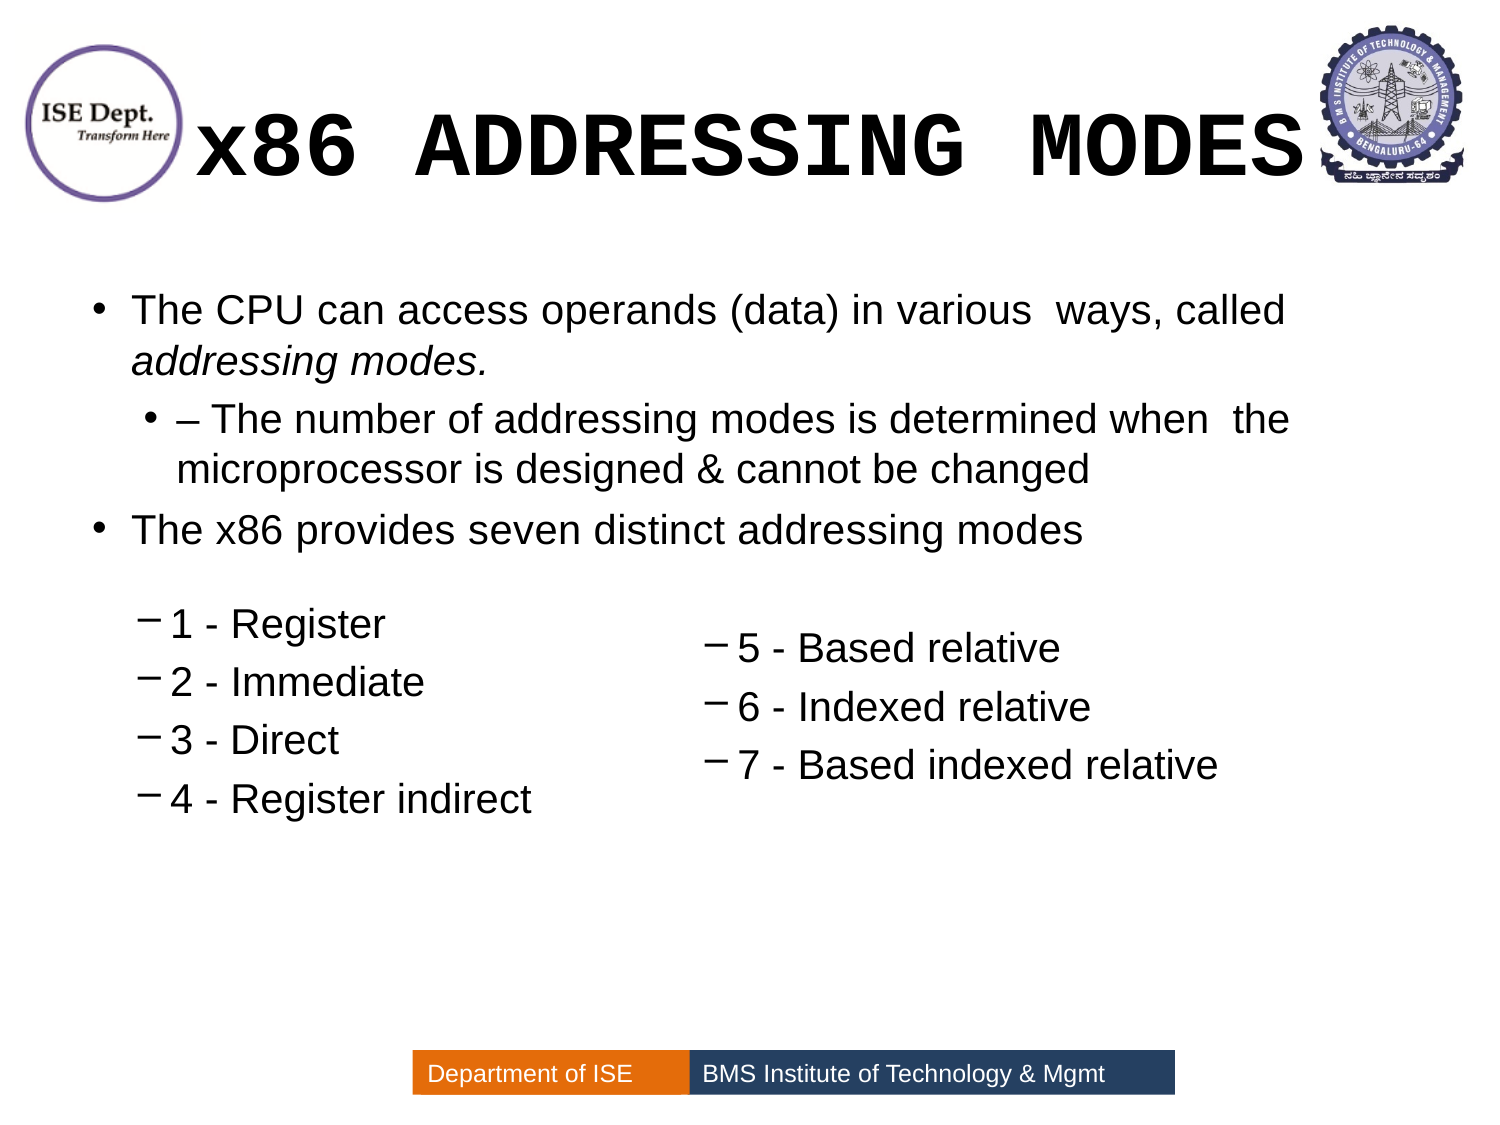

# x86 ADDRESSING MODES
The CPU can access operands (data) in various  ways, called addressing modes.
– The number of addressing modes is determined when  the microprocessor is designed & cannot be changed
The x86 provides seven distinct addressing modes

1 - Register
2 - Immediate
3 - Direct
4 - Register indirect
5 - Based relative
6 - Indexed relative
7 - Based indexed relative